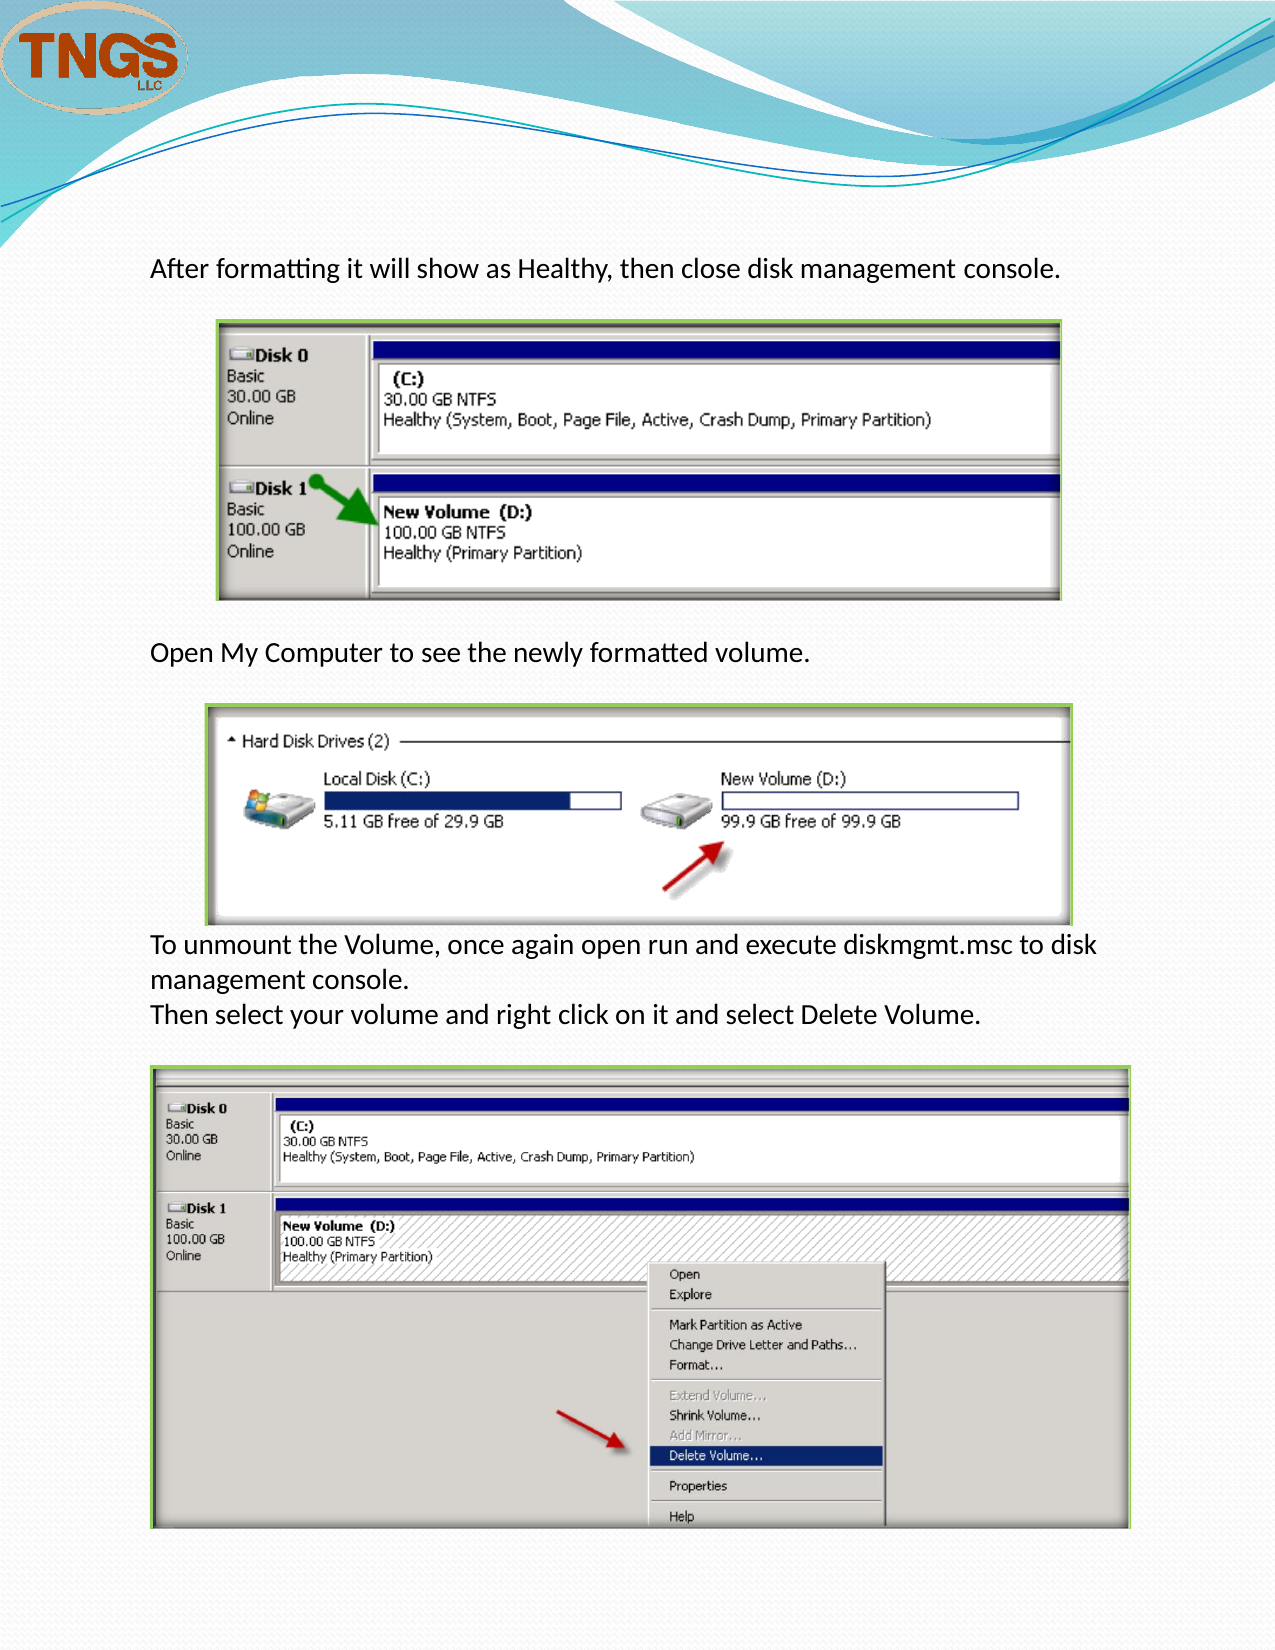

After formatting it will show as Healthy, then close disk management console.

Open My Computer to see the newly formatted volume.

To unmount the Volume, once again open run and execute diskmgmt.msc to disk  management console.
Then select your volume and right click on it and select Delete Volume.